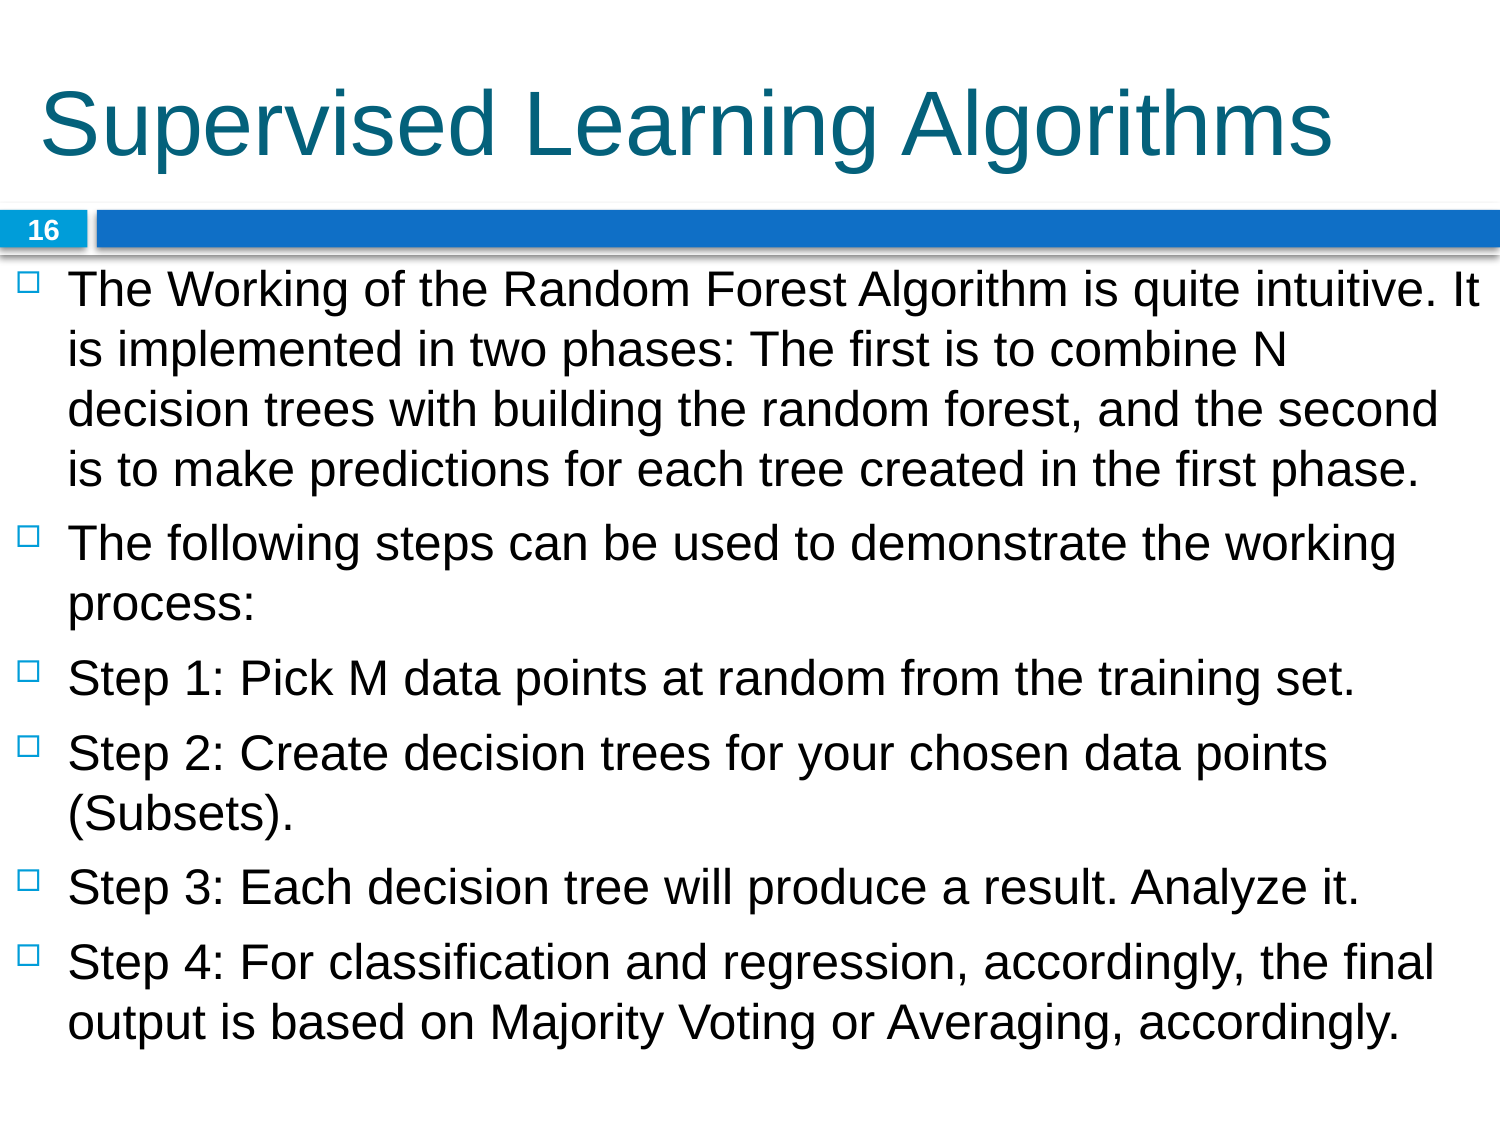

# Supervised Learning Algorithms
16
The Working of the Random Forest Algorithm is quite intuitive. It is implemented in two phases: The first is to combine N decision trees with building the random forest, and the second is to make predictions for each tree created in the first phase.
The following steps can be used to demonstrate the working process:
Step 1: Pick M data points at random from the training set.
Step 2: Create decision trees for your chosen data points (Subsets).
Step 3: Each decision tree will produce a result. Analyze it.
Step 4: For classification and regression, accordingly, the final output is based on Majority Voting or Averaging, accordingly.